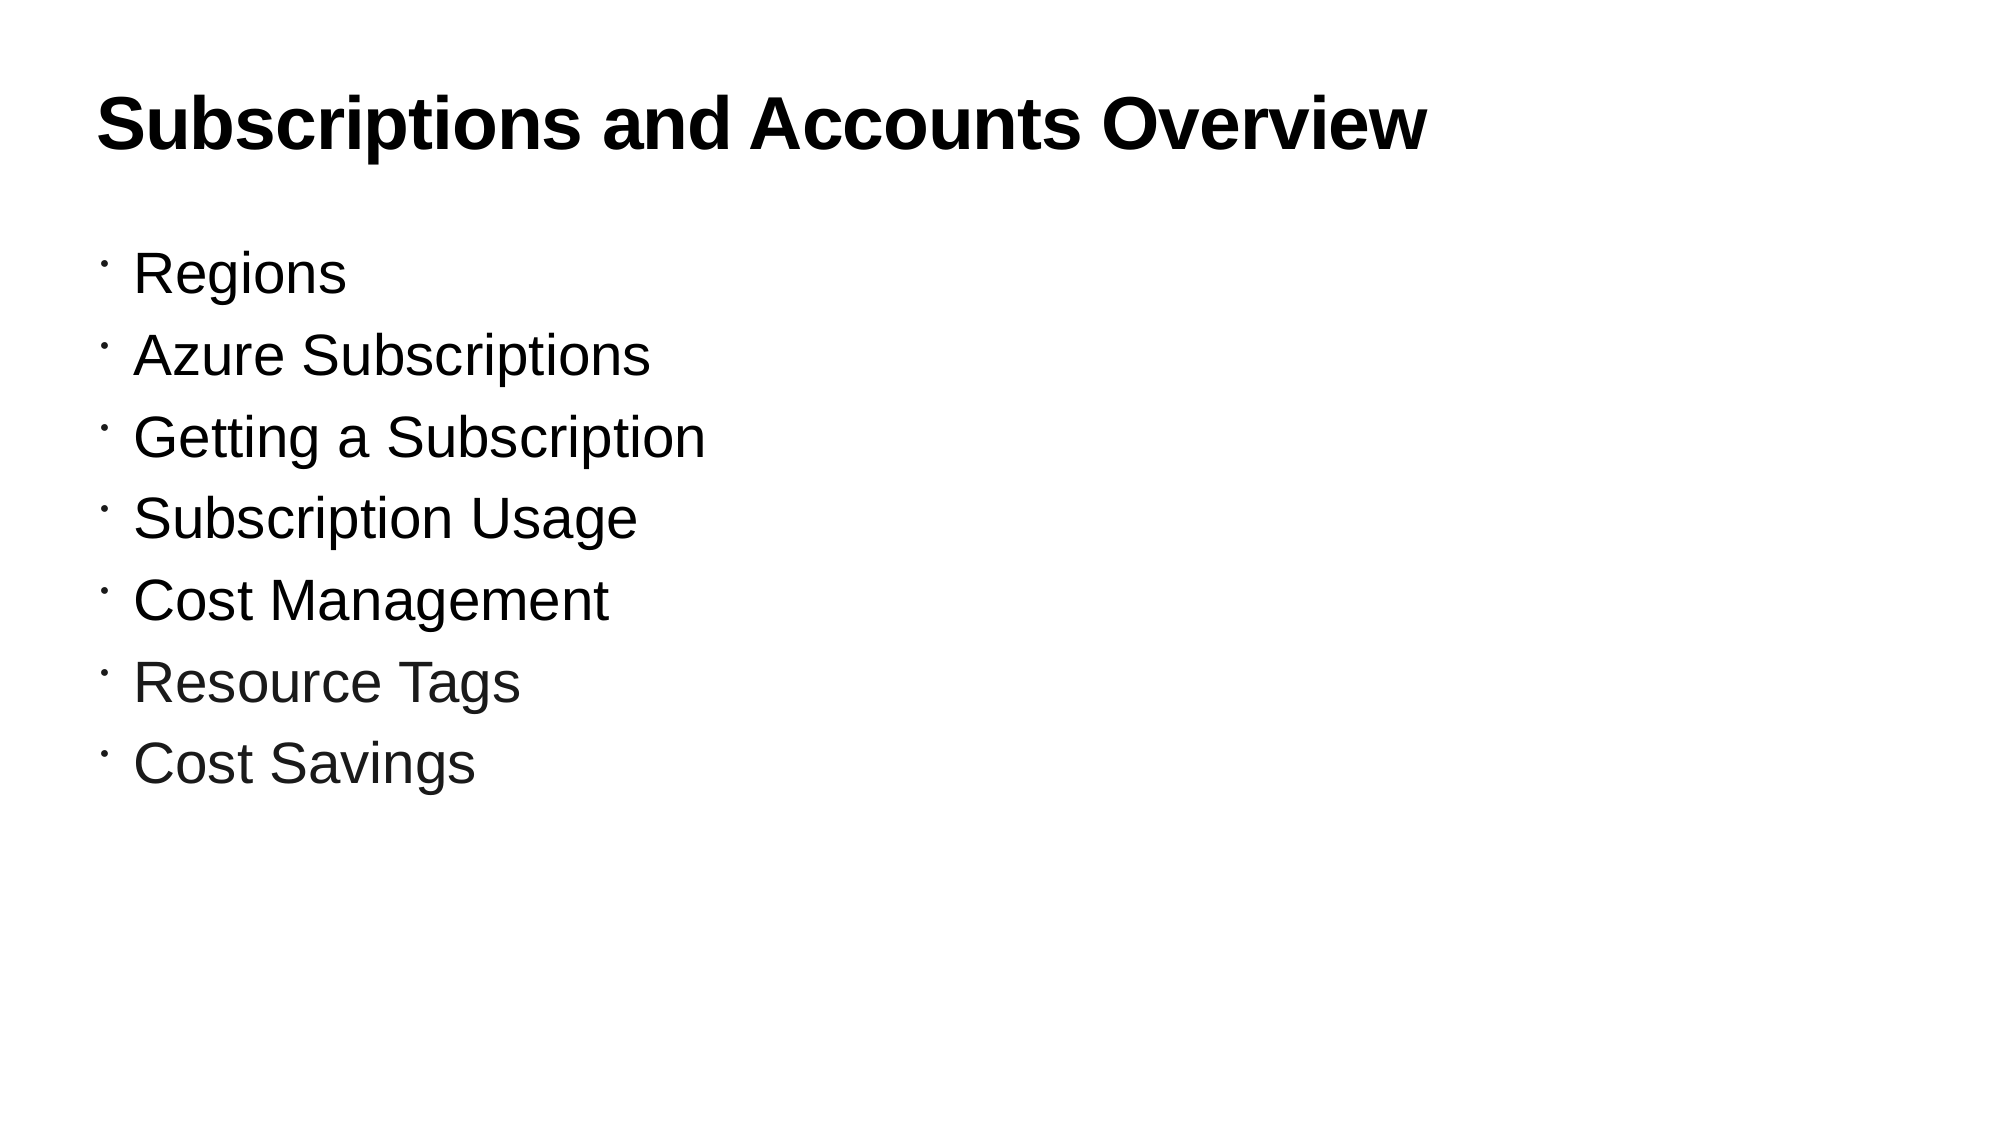

# Subscriptions and Accounts Overview
Regions
Azure Subscriptions
Getting a Subscription
Subscription Usage
Cost Management
Resource Tags
Cost Savings